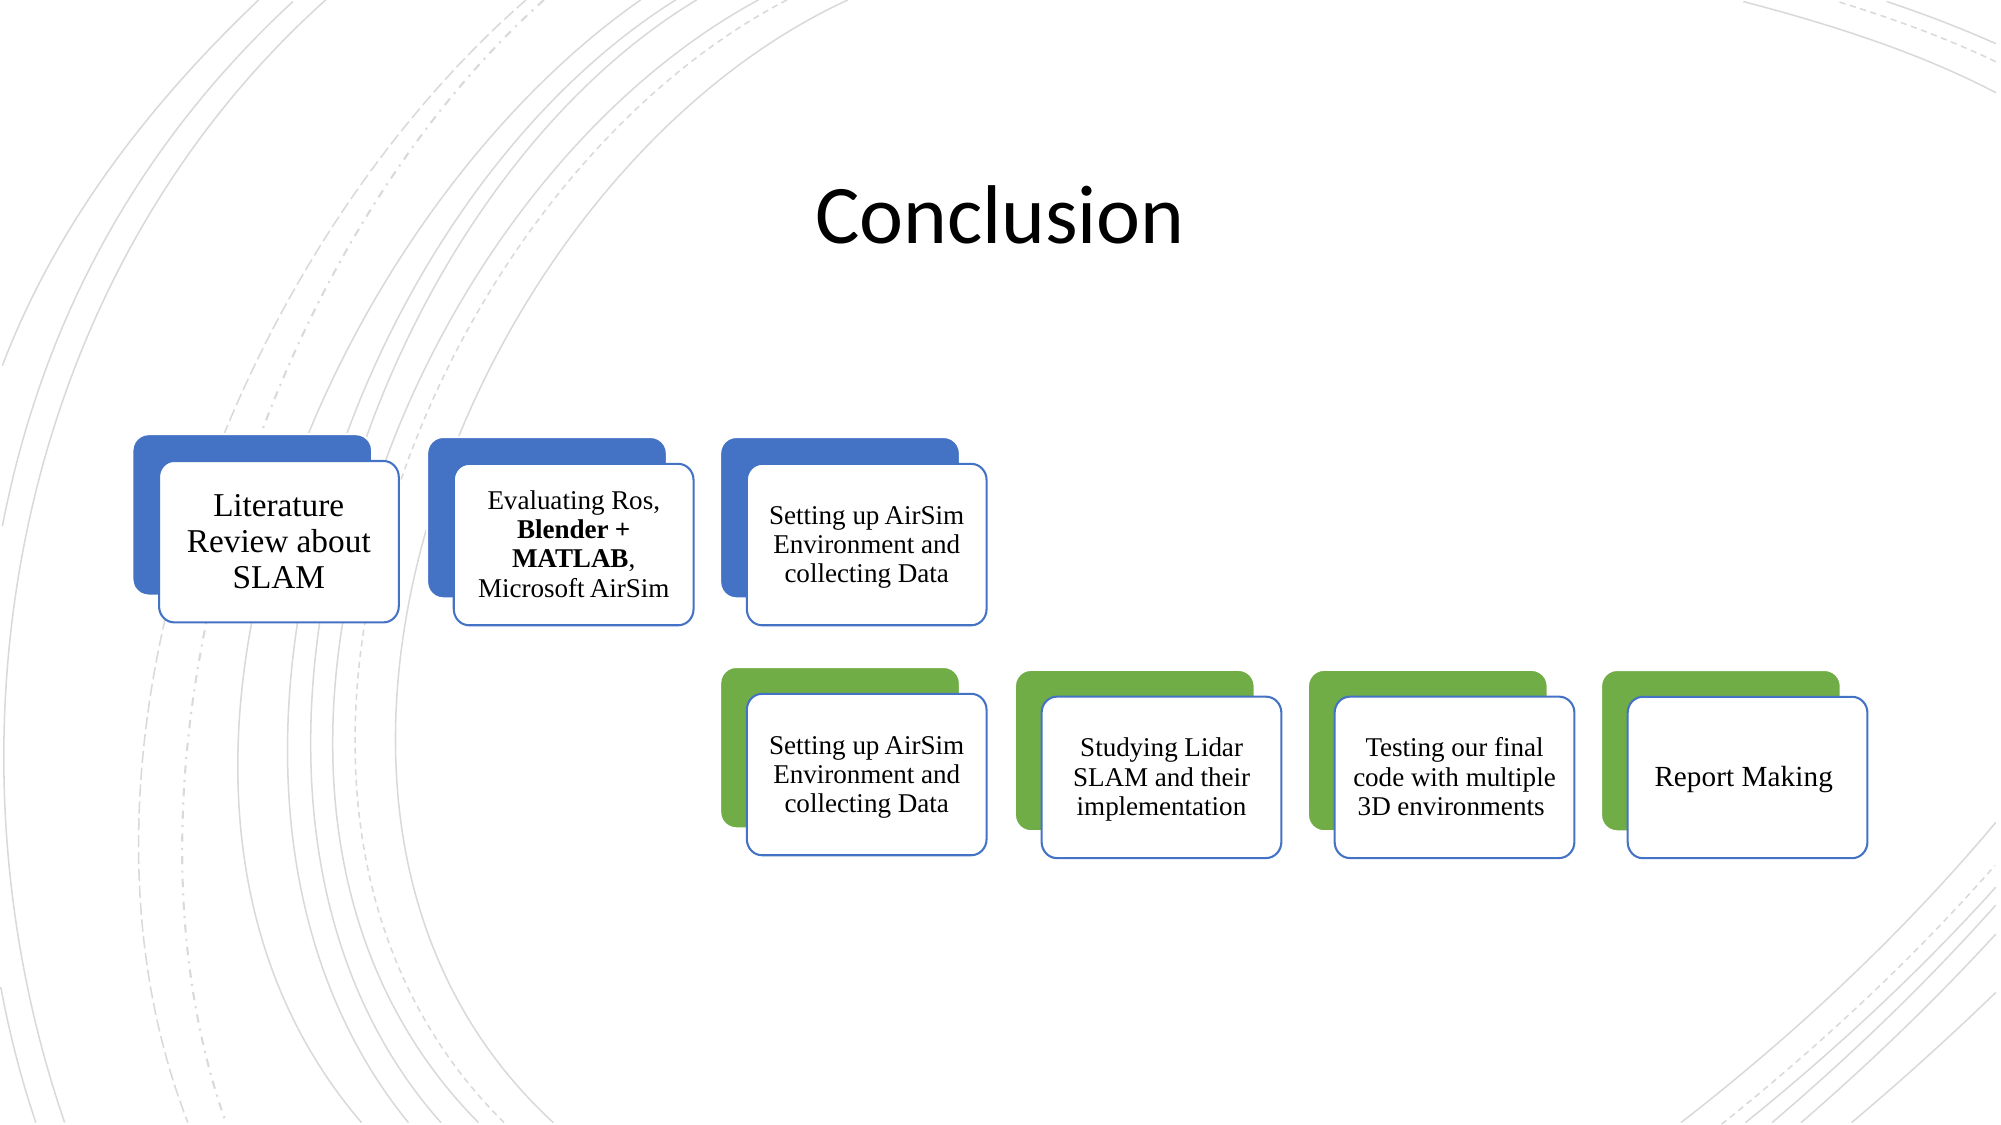

Conclusion

Literature Review about SLAM
Evaluating Ros, Blender + MATLAB, Microsoft AirSim
Setting up AirSim Environment and collecting Data

Setting up AirSim Environment and collecting Data
Studying Lidar SLAM and their implementation
Testing our final code with multiple 3D environments
Report Making